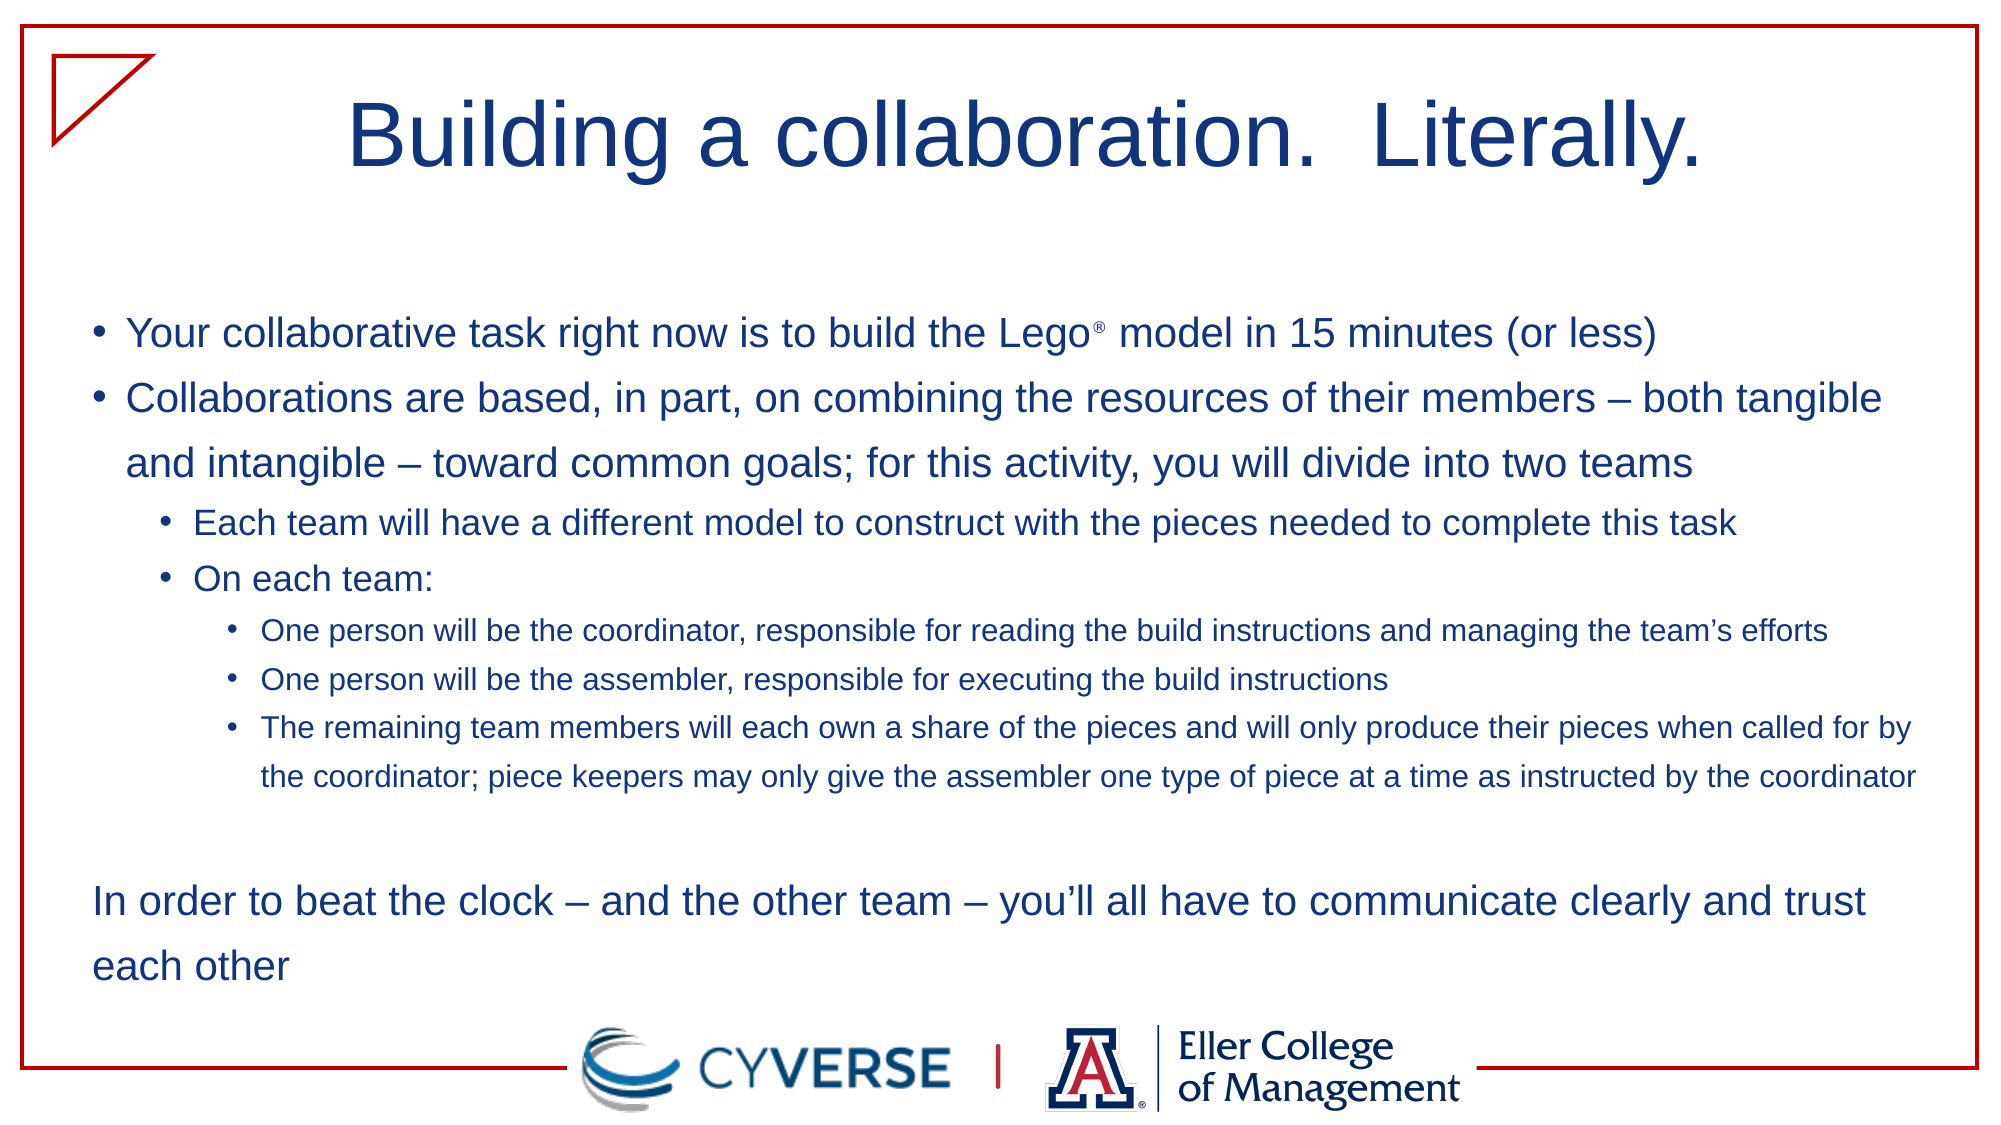

# Building a collaboration.  Literally.
Your collaborative task right now is to build the Lego® model in 15 minutes (or less)
Collaborations are based, in part, on combining the resources of their members – both tangible and intangible – toward common goals; for this activity, you will divide into two teams
Each team will have a different model to construct with the pieces needed to complete this task
On each team:
One person will be the coordinator, responsible for reading the build instructions and managing the team’s efforts
One person will be the assembler, responsible for executing the build instructions
The remaining team members will each own a share of the pieces and will only produce their pieces when called for by the coordinator; piece keepers may only give the assembler one type of piece at a time as instructed by the coordinator

In order to beat the clock – and the other team – you’ll all have to communicate clearly and trust each other